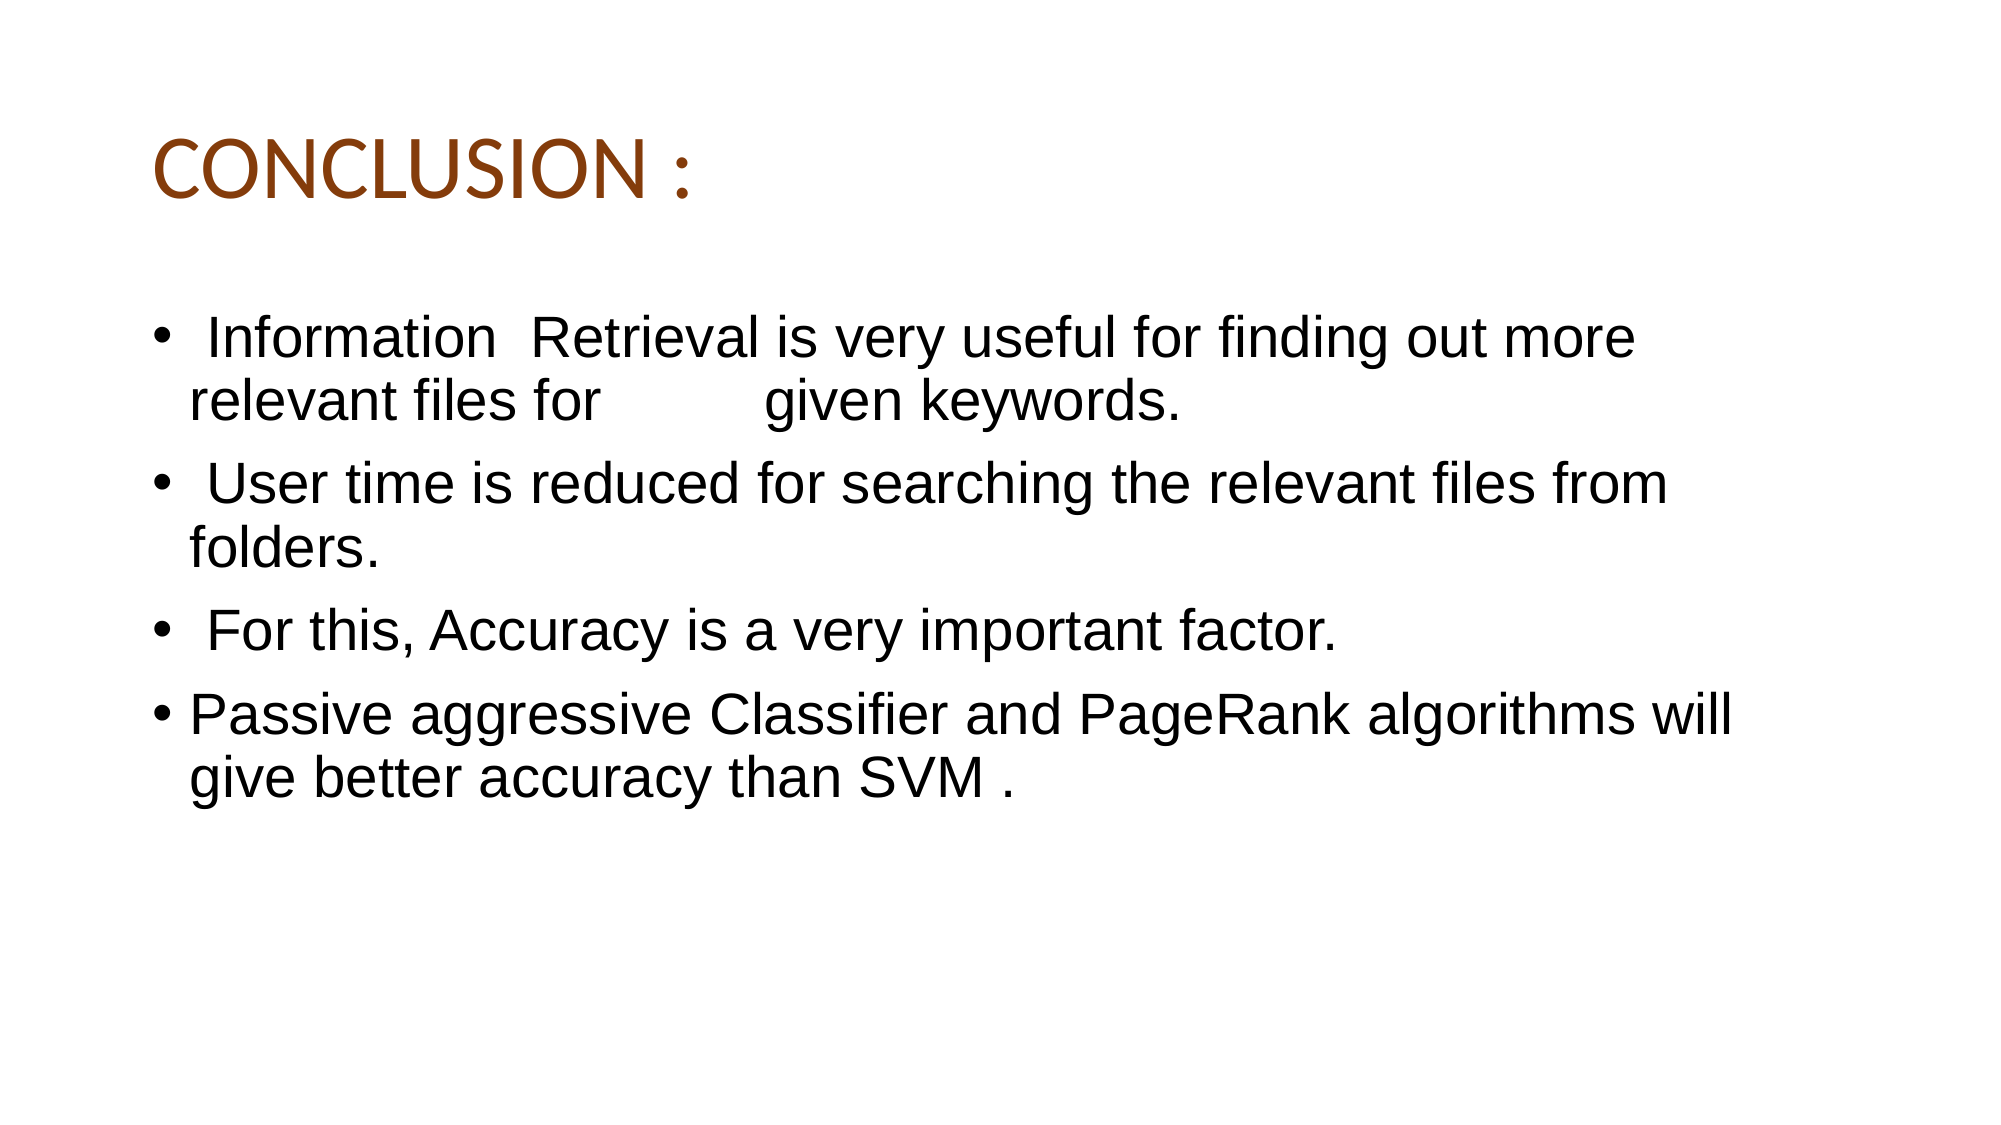

# CONCLUSION :
 Information  Retrieval is very useful for finding out more relevant files for          given keywords.
 User time is reduced for searching the relevant files from folders.
 For this, Accuracy is a very important factor.
Passive aggressive Classifier and PageRank algorithms will give better accuracy than SVM .